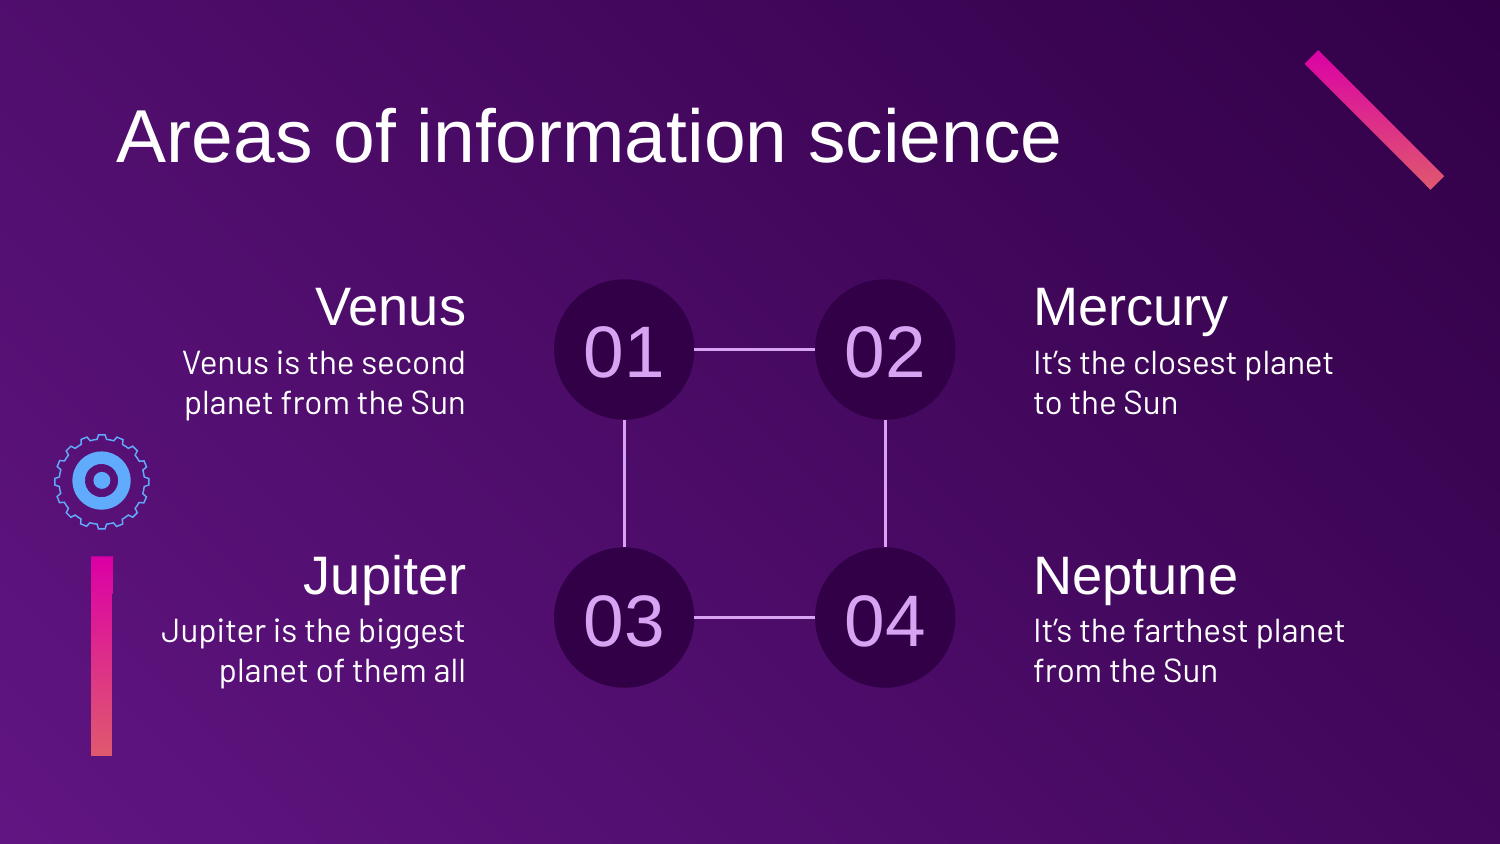

# Areas of information science
Venus
Mercury

01
02
Venus is the second planet from the Sun
It’s the closest planet to the Sun

Jupiter
Neptune

03
04
Jupiter is the biggest planet of them all
It’s the farthest planet from the Sun